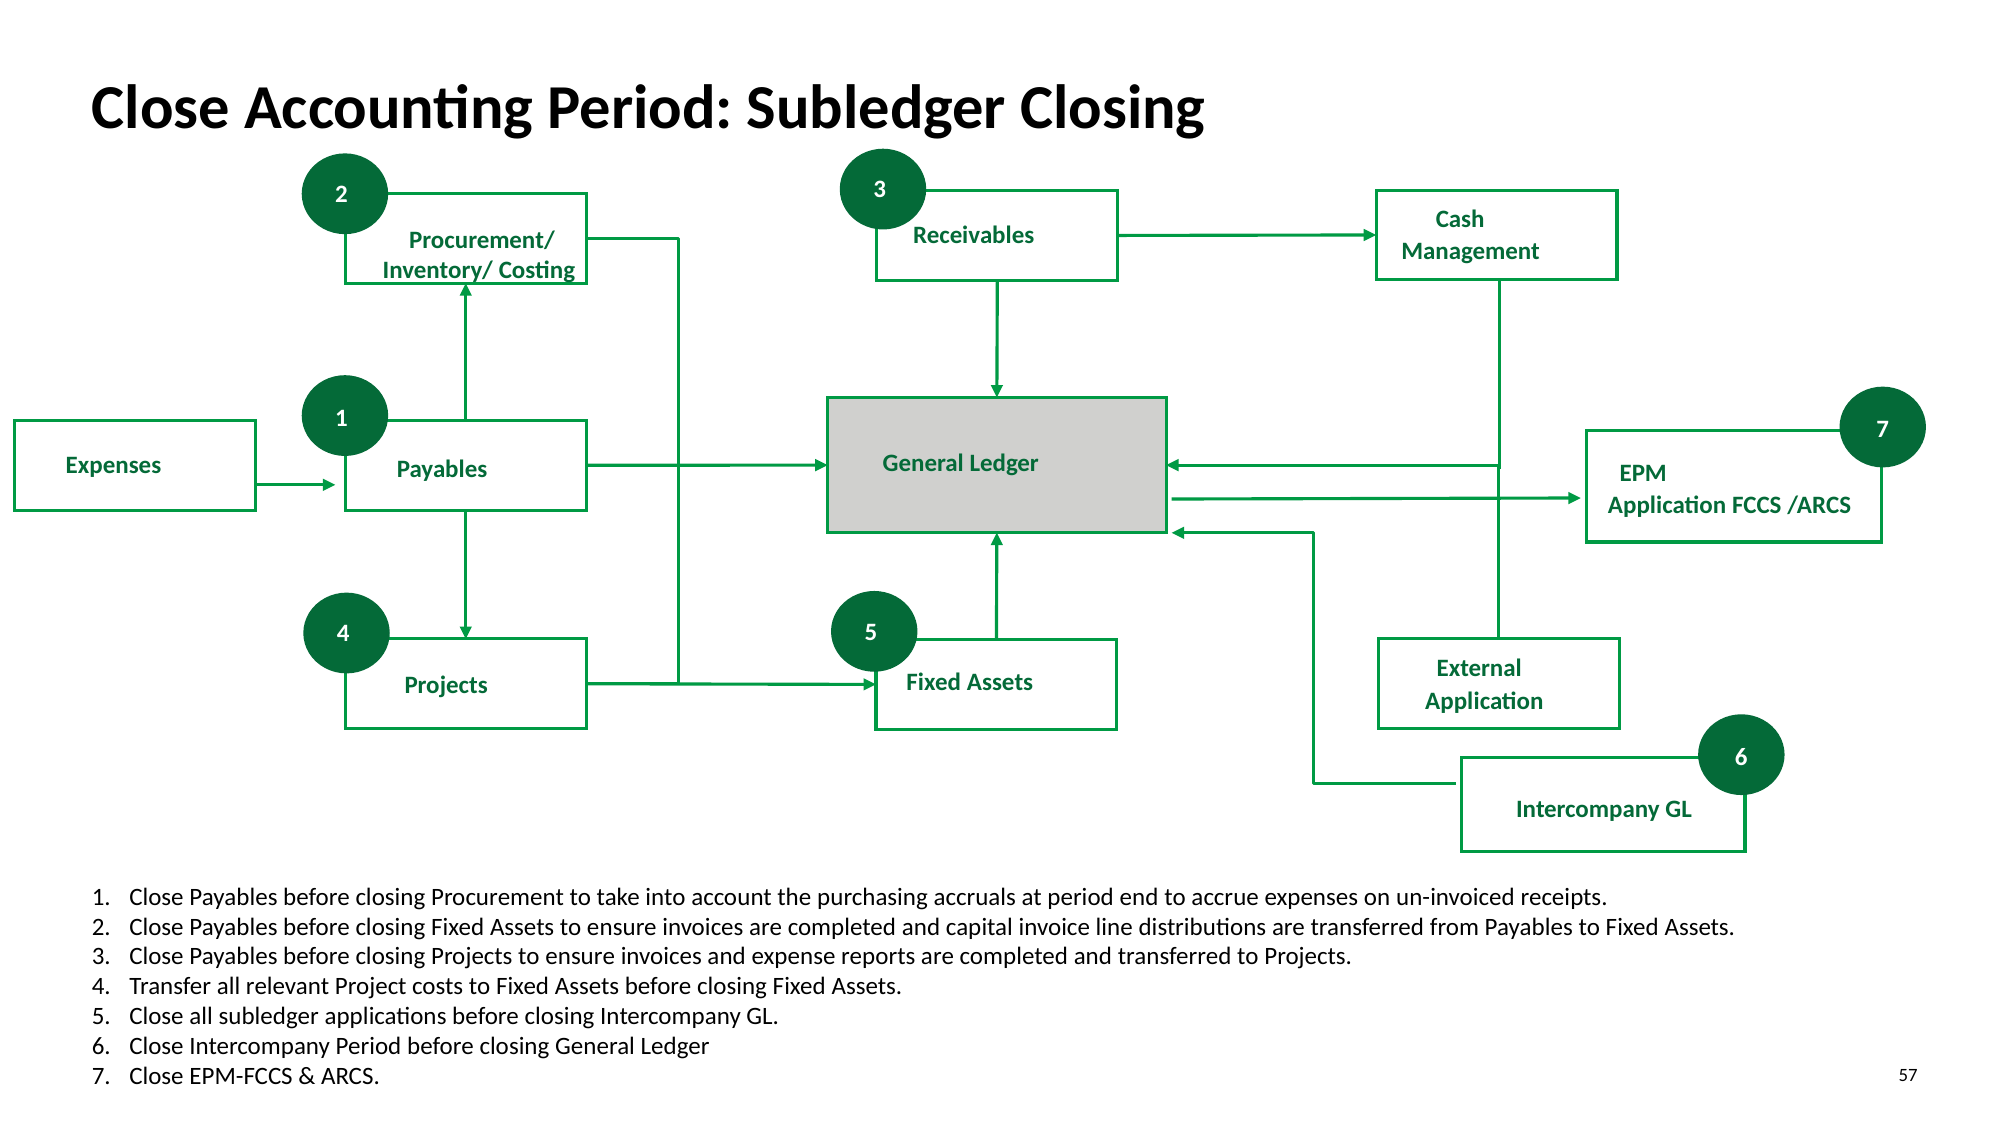

Close Accounting Period: Subledger Closing

3
2

 Procurement/ Inventory/ Costing
       Cash
 Management
 Receivables

7
1

General Ledger
   EPM
 Application FCCS /ARCS
 Expenses
 Payables

5
4

   External
 Application
 Fixed Assets
Projects
6

   Intercompany GL

Close Payables before closing Procurement to take into account the purchasing accruals at period end to accrue expenses on un-invoiced receipts.
Close Payables before closing Fixed Assets to ensure invoices are completed and capital invoice line distributions are transferred from Payables to Fixed Assets.
Close Payables before closing Projects to ensure invoices and expense reports are completed and transferred to Projects.
Transfer all relevant Project costs to Fixed Assets before closing Fixed Assets.
Close all subledger applications before closing Intercompany GL.
Close Intercompany Period before closing General Ledger
Close EPM-FCCS & ARCS.